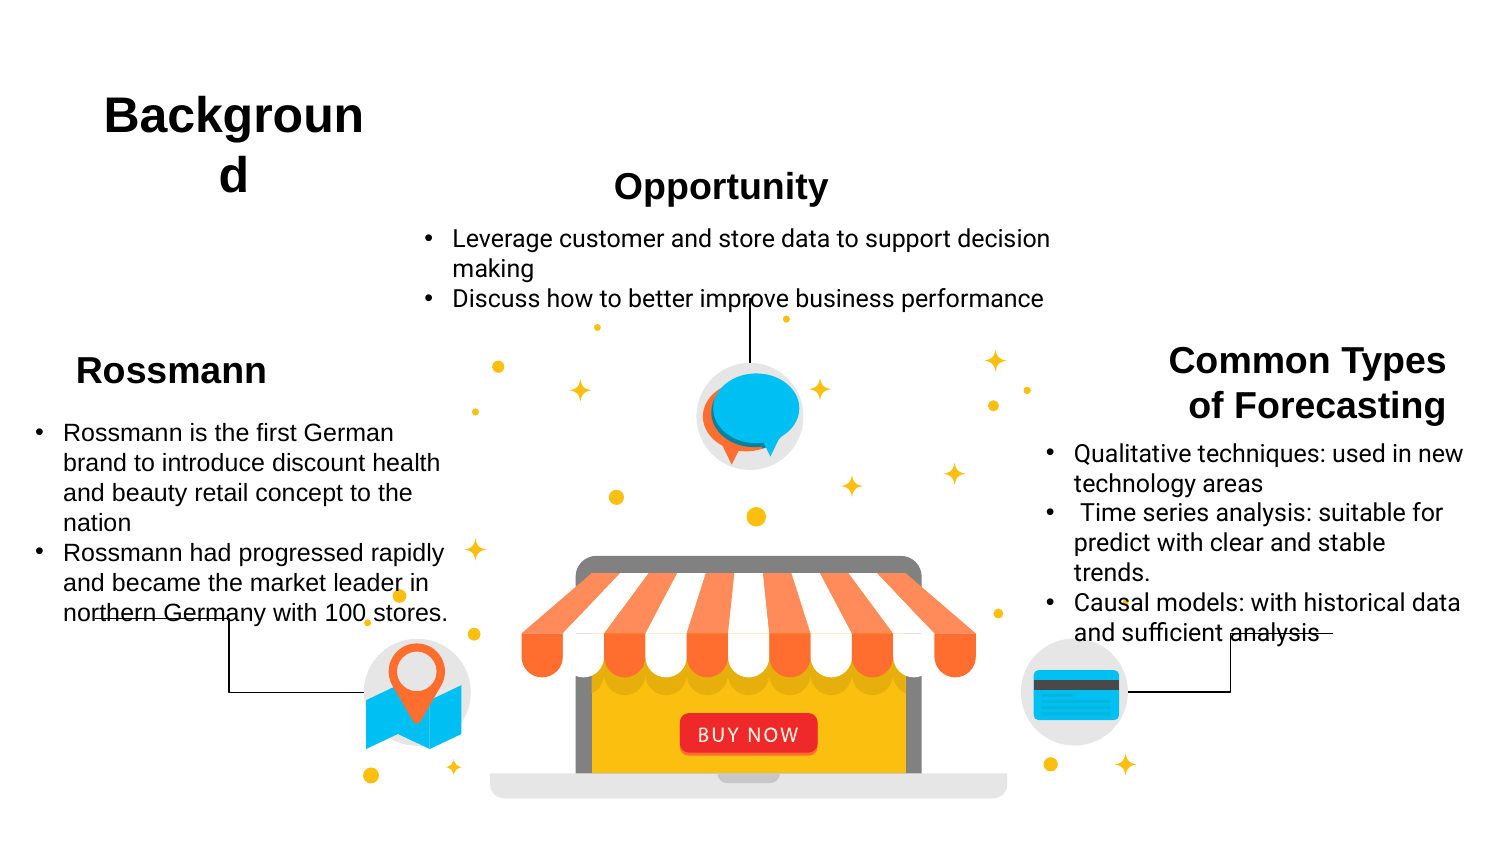

# Background
Opportunity
Leverage customer and store data to support decision making
Discuss how to better improve business performance
Rossmann
Rossmann is the first German brand to introduce discount health and beauty retail concept to the nation
Rossmann had progressed rapidly and became the market leader in northern Germany with 100 stores.

 Common Types of Forecasting
Qualitative techniques: used in new technology areas
 Time series analysis: suitable for predict with clear and stable trends.
Causal models: with historical data and sufficient analysis